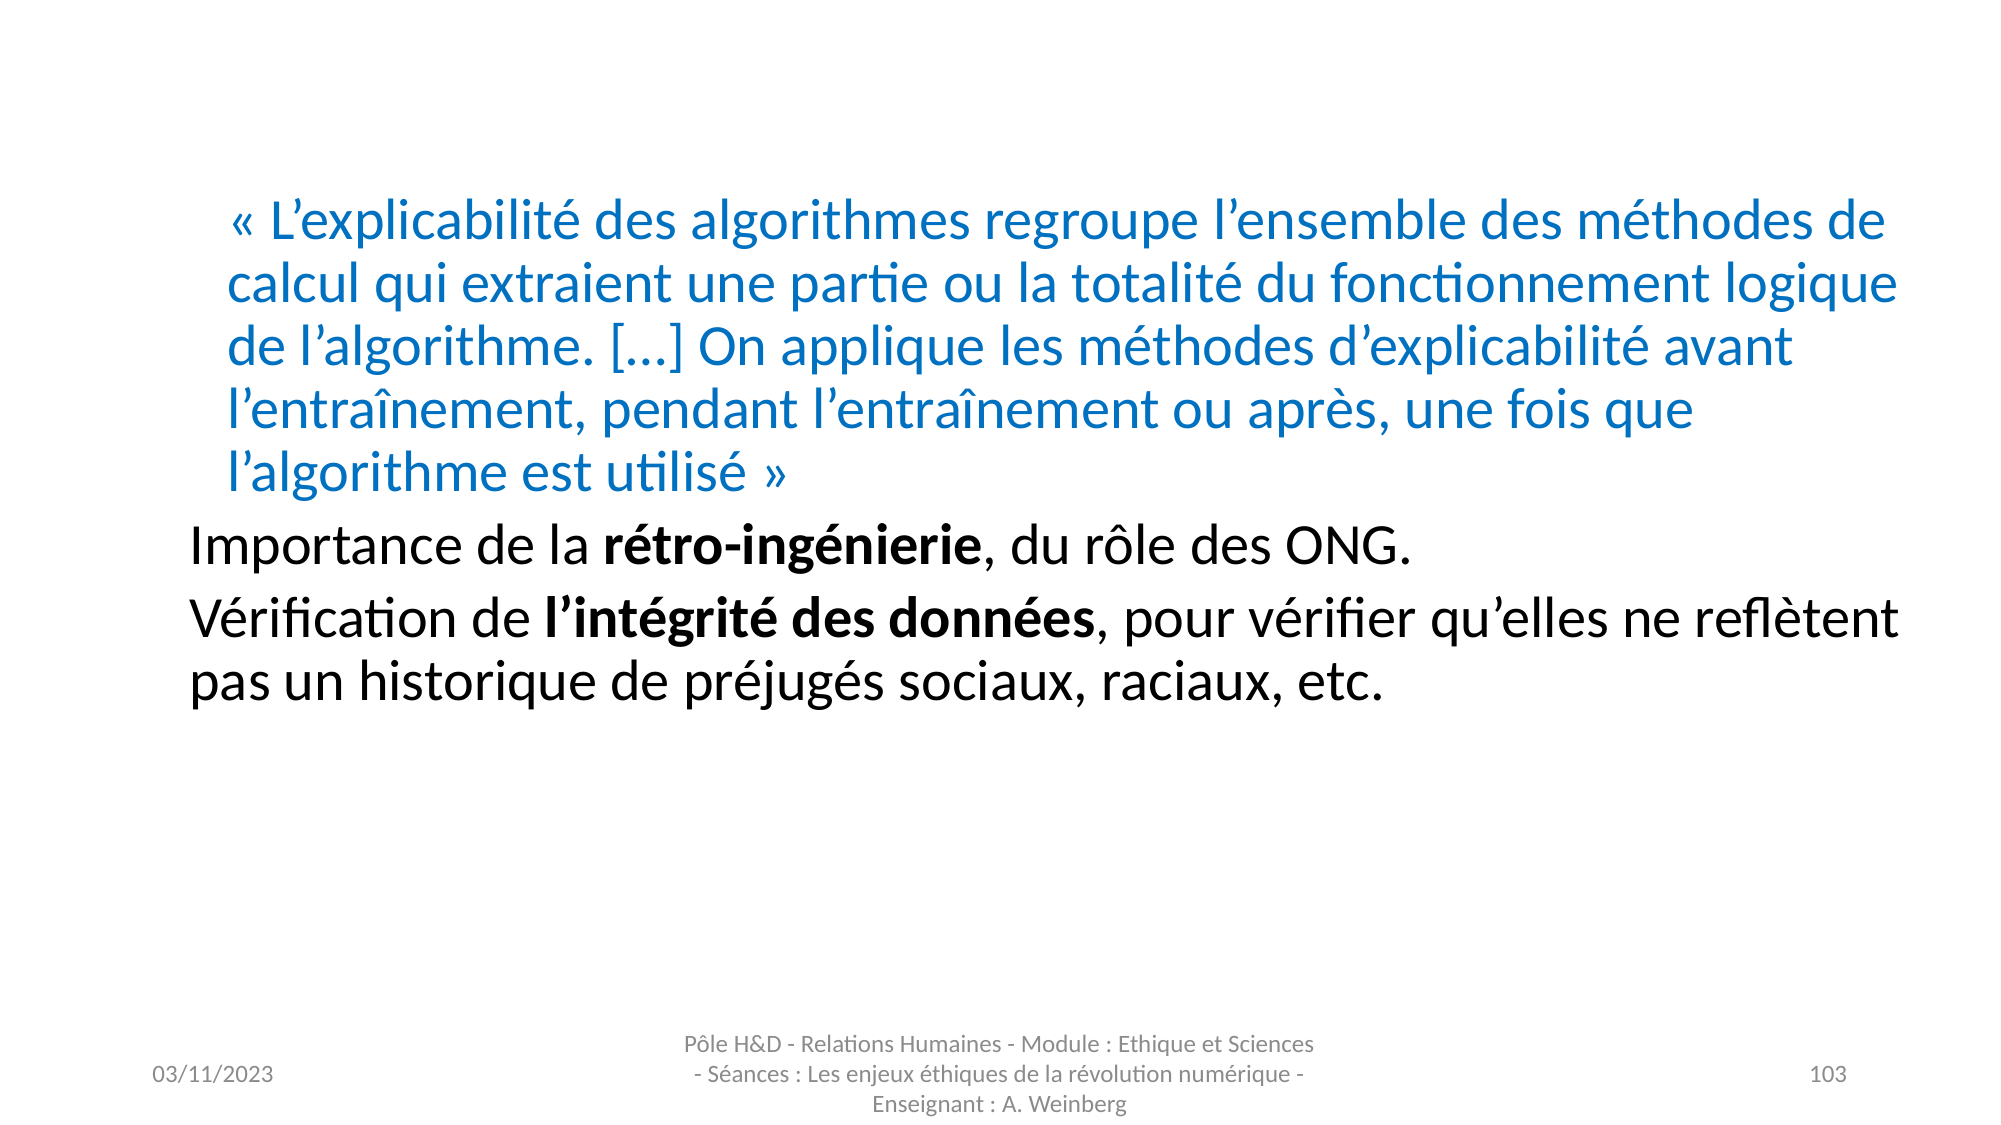

« L’explicabilité des algorithmes regroupe l’ensemble des méthodes de calcul qui extraient une partie ou la totalité du fonctionnement logique de l’algorithme. […] On applique les méthodes d’explicabilité avant l’entraînement, pendant l’entraînement ou après, une fois que l’algorithme est utilisé »
Importance de la rétro-ingénierie, du rôle des ONG.
Vérification de l’intégrité des données, pour vérifier qu’elles ne reflètent pas un historique de préjugés sociaux, raciaux, etc.

03/11/2023
Pôle H&D - Relations Humaines - Module : Ethique et Sciences - Séances : Les enjeux éthiques de la révolution numérique - Enseignant : A. Weinberg
103